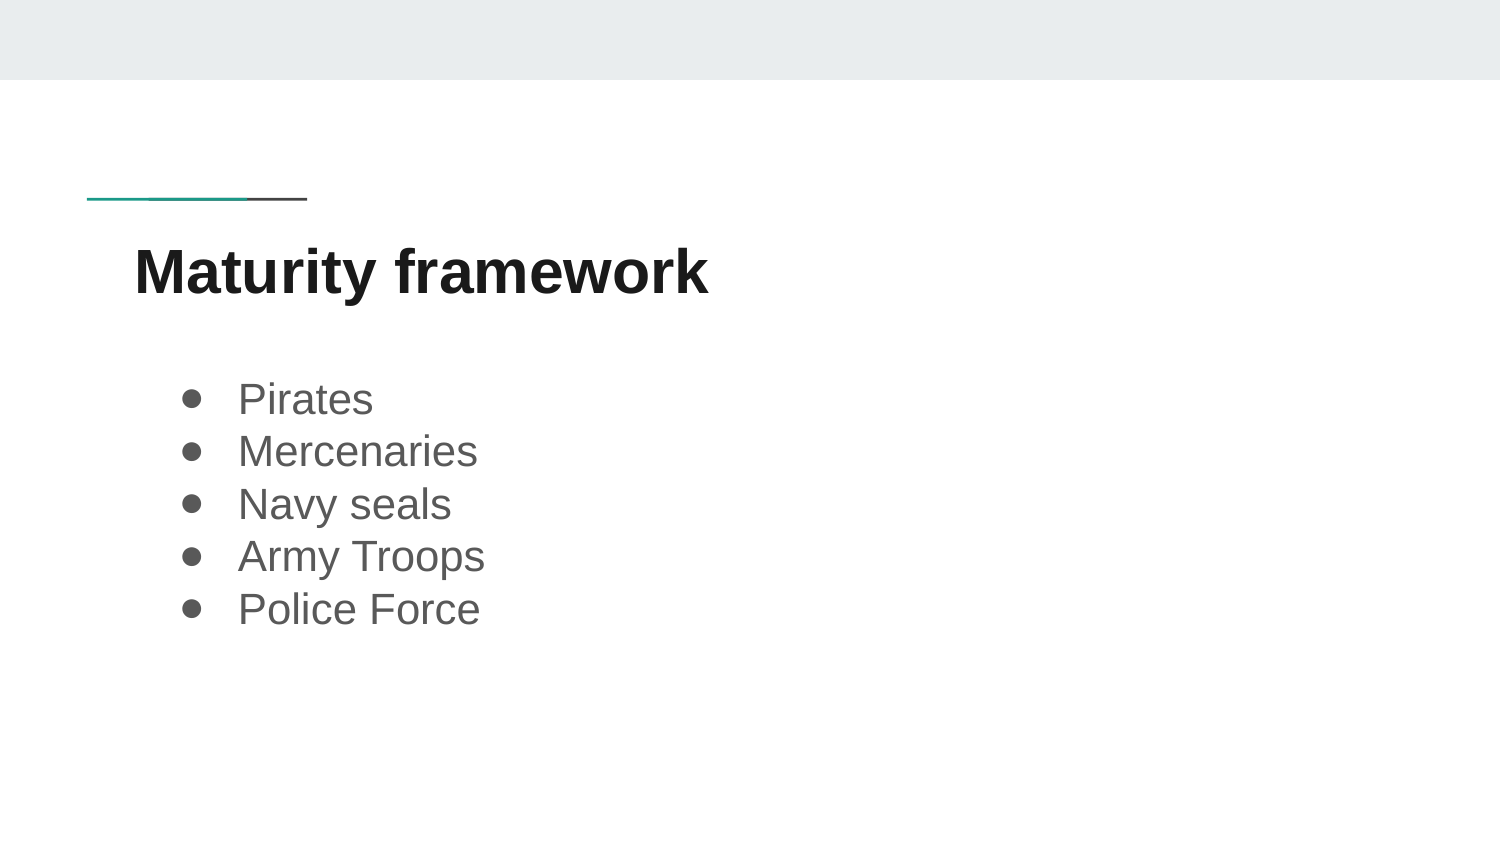

# Maturity framework
Pirates
Mercenaries
Navy seals
Army Troops
Police Force